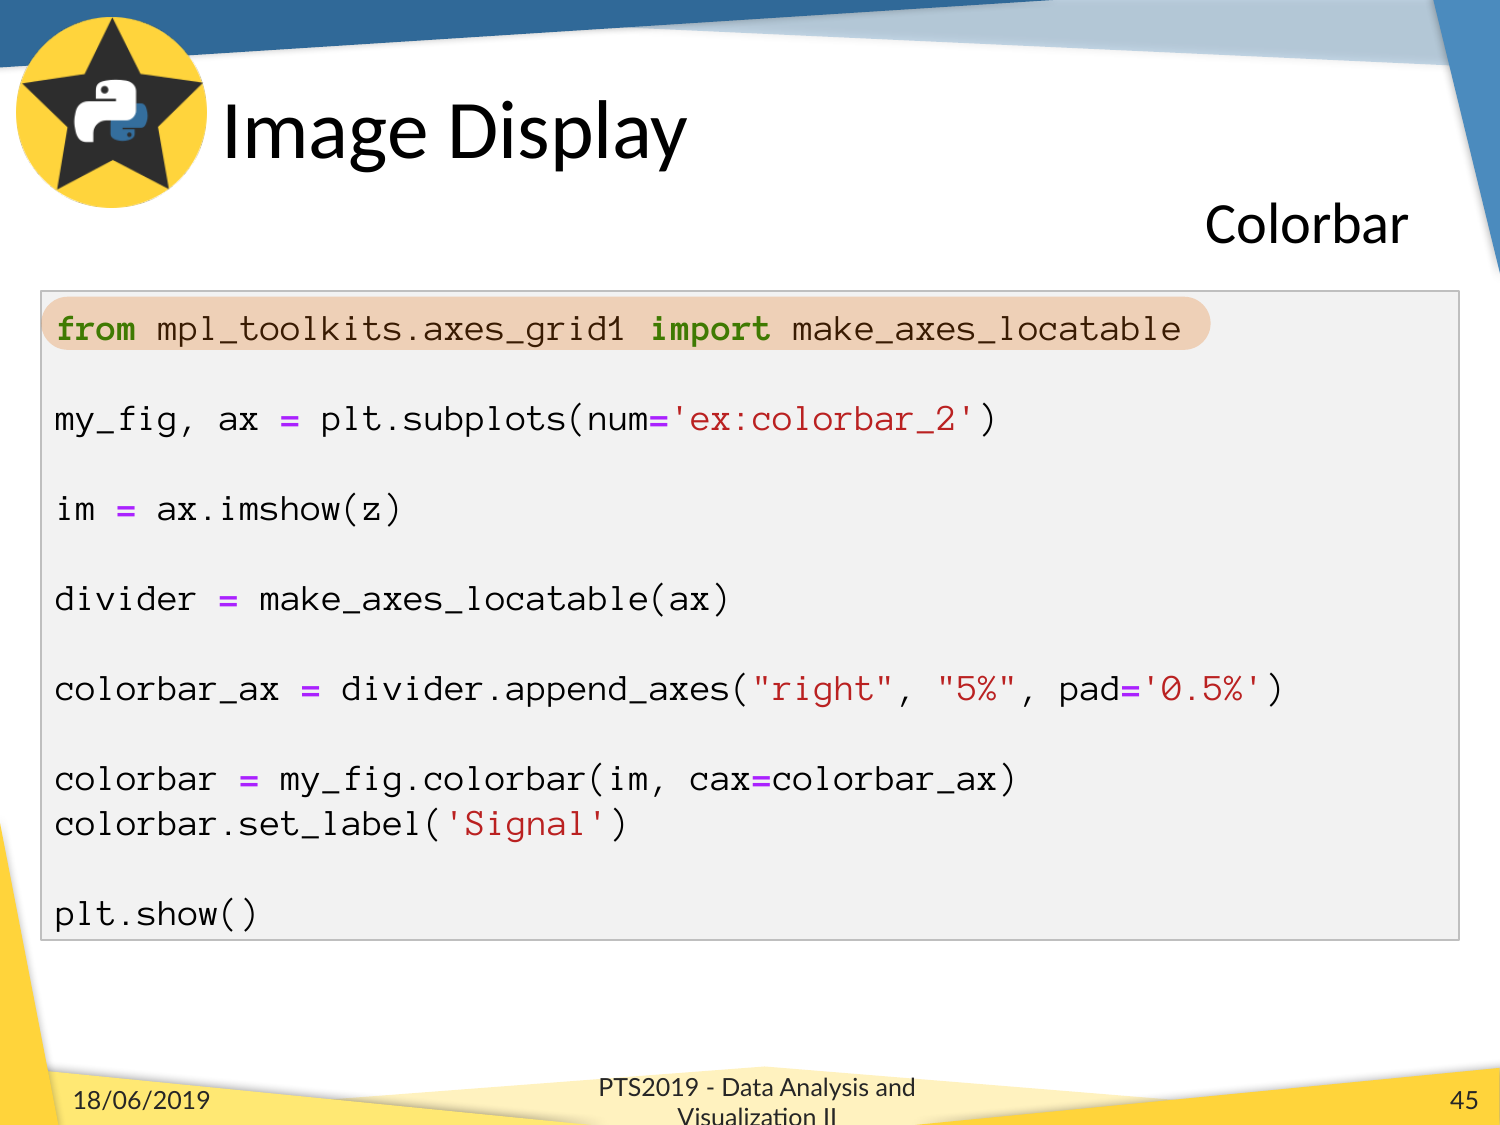

# Image Display
Colorbar
from mpl_toolkits.axes_grid1 import make_axes_locatable

my_fig, ax = plt.subplots(num='ex:colorbar_2')

im = ax.imshow(z)

divider = make_axes_locatable(ax)

colorbar_ax = divider.append_axes("right", "5%", pad='0.5%')

colorbar = my_fig.colorbar(im, cax=colorbar_ax)
colorbar.set_label('Signal')

plt.show()

PTS2019 - Data Analysis and Visualization II
18/06/2019
45